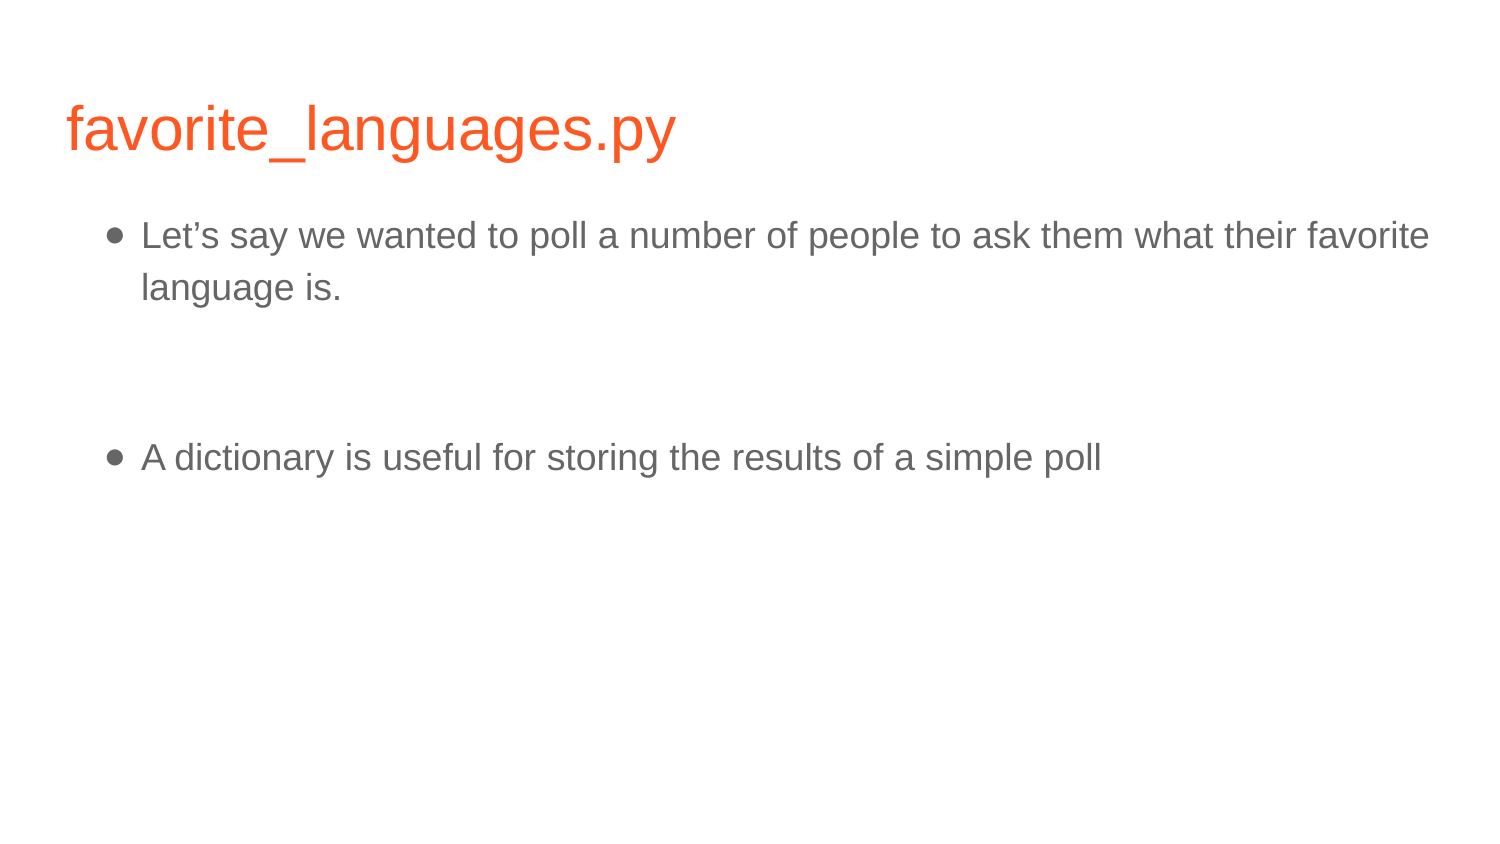

# favorite_languages.py
Let’s say we wanted to poll a number of people to ask them what their favorite language is.

A dictionary is useful for storing the results of a simple poll